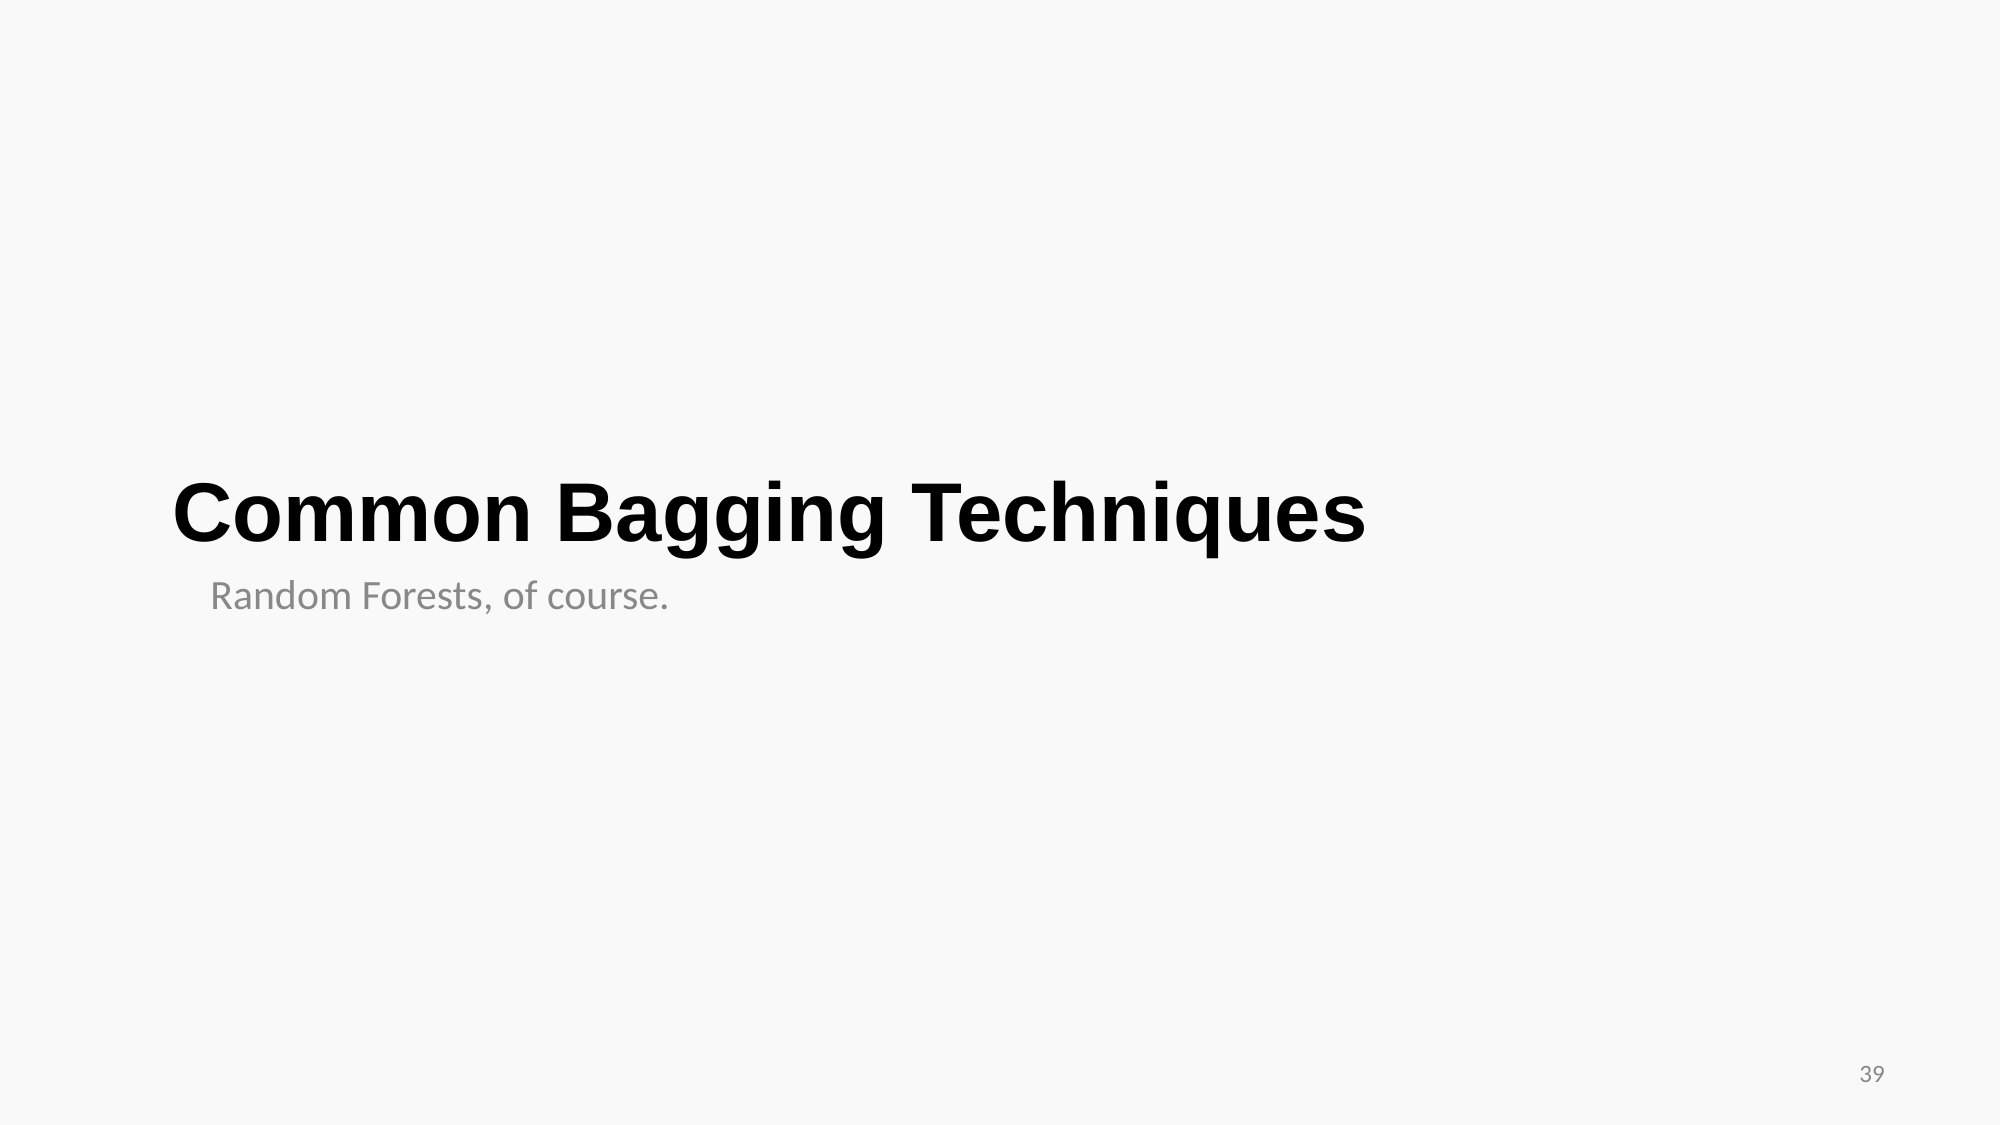

# Common Bagging Techniques
Random Forests, of course.
39